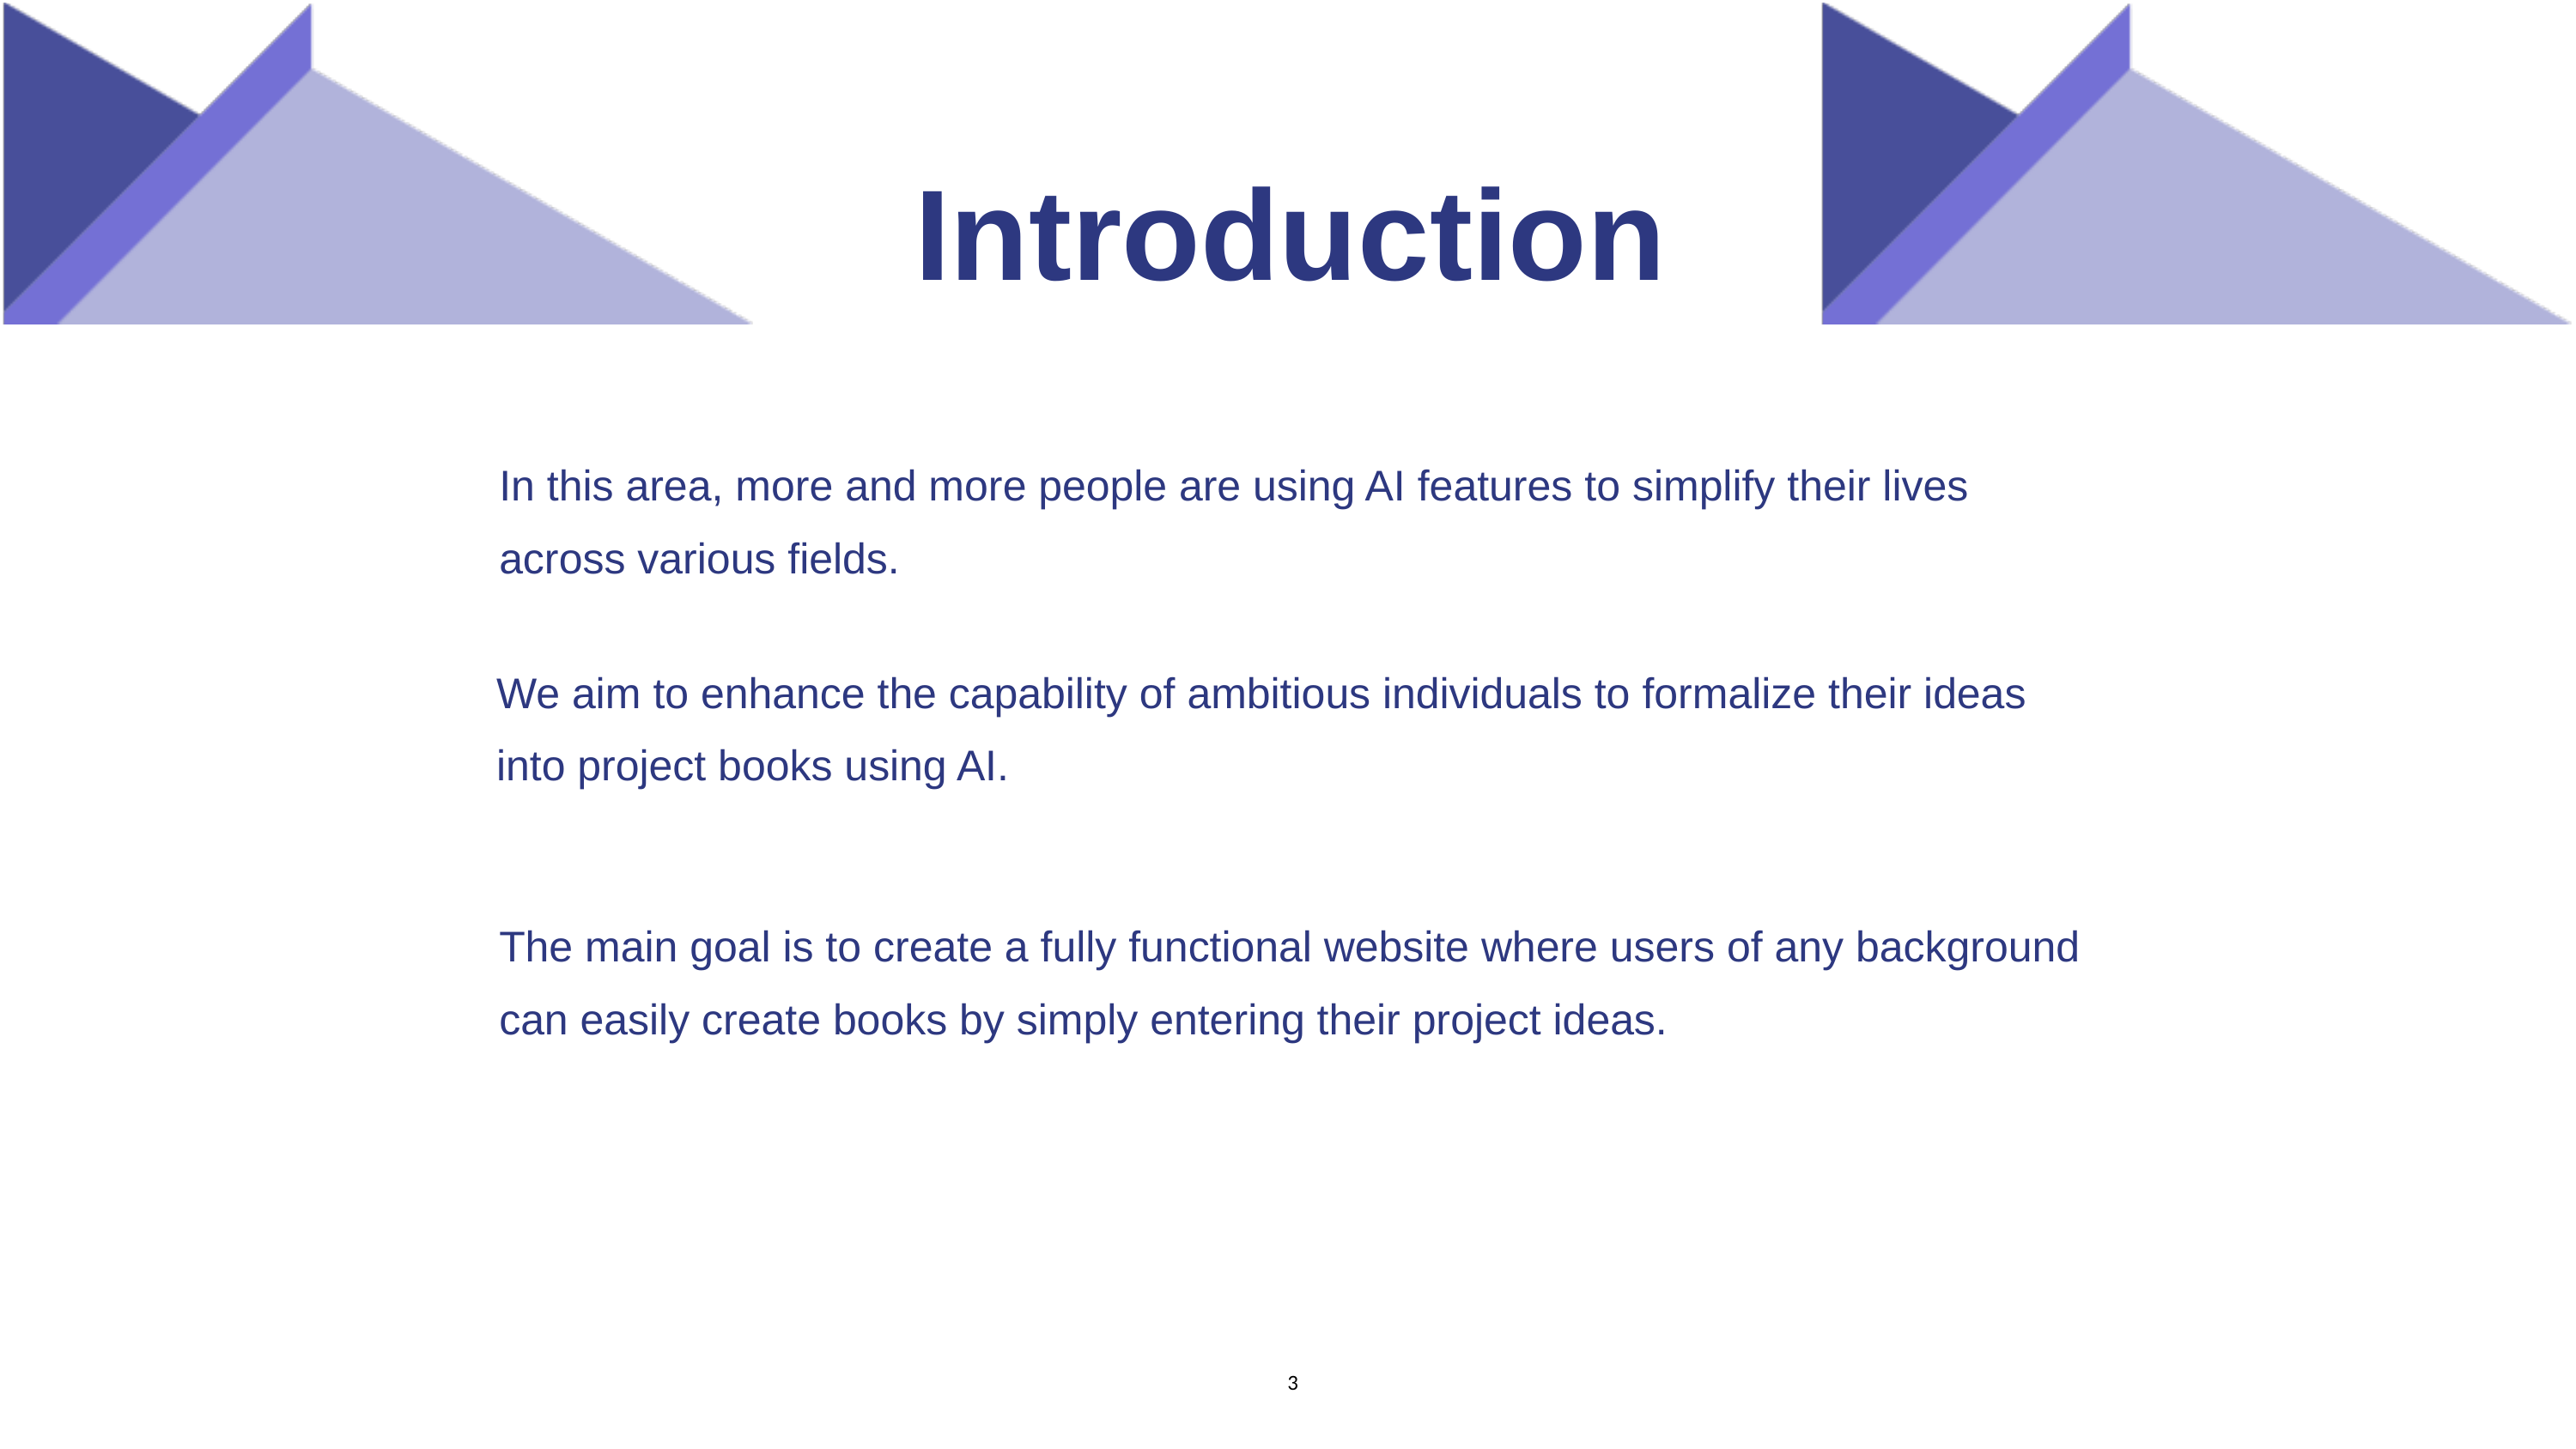

Introduction
In this area, more and more people are using AI features to simplify their lives across various fields.
We aim to enhance the capability of ambitious individuals to formalize their ideas into project books using AI.
The main goal is to create a fully functional website where users of any background can easily create books by simply entering their project ideas.
3